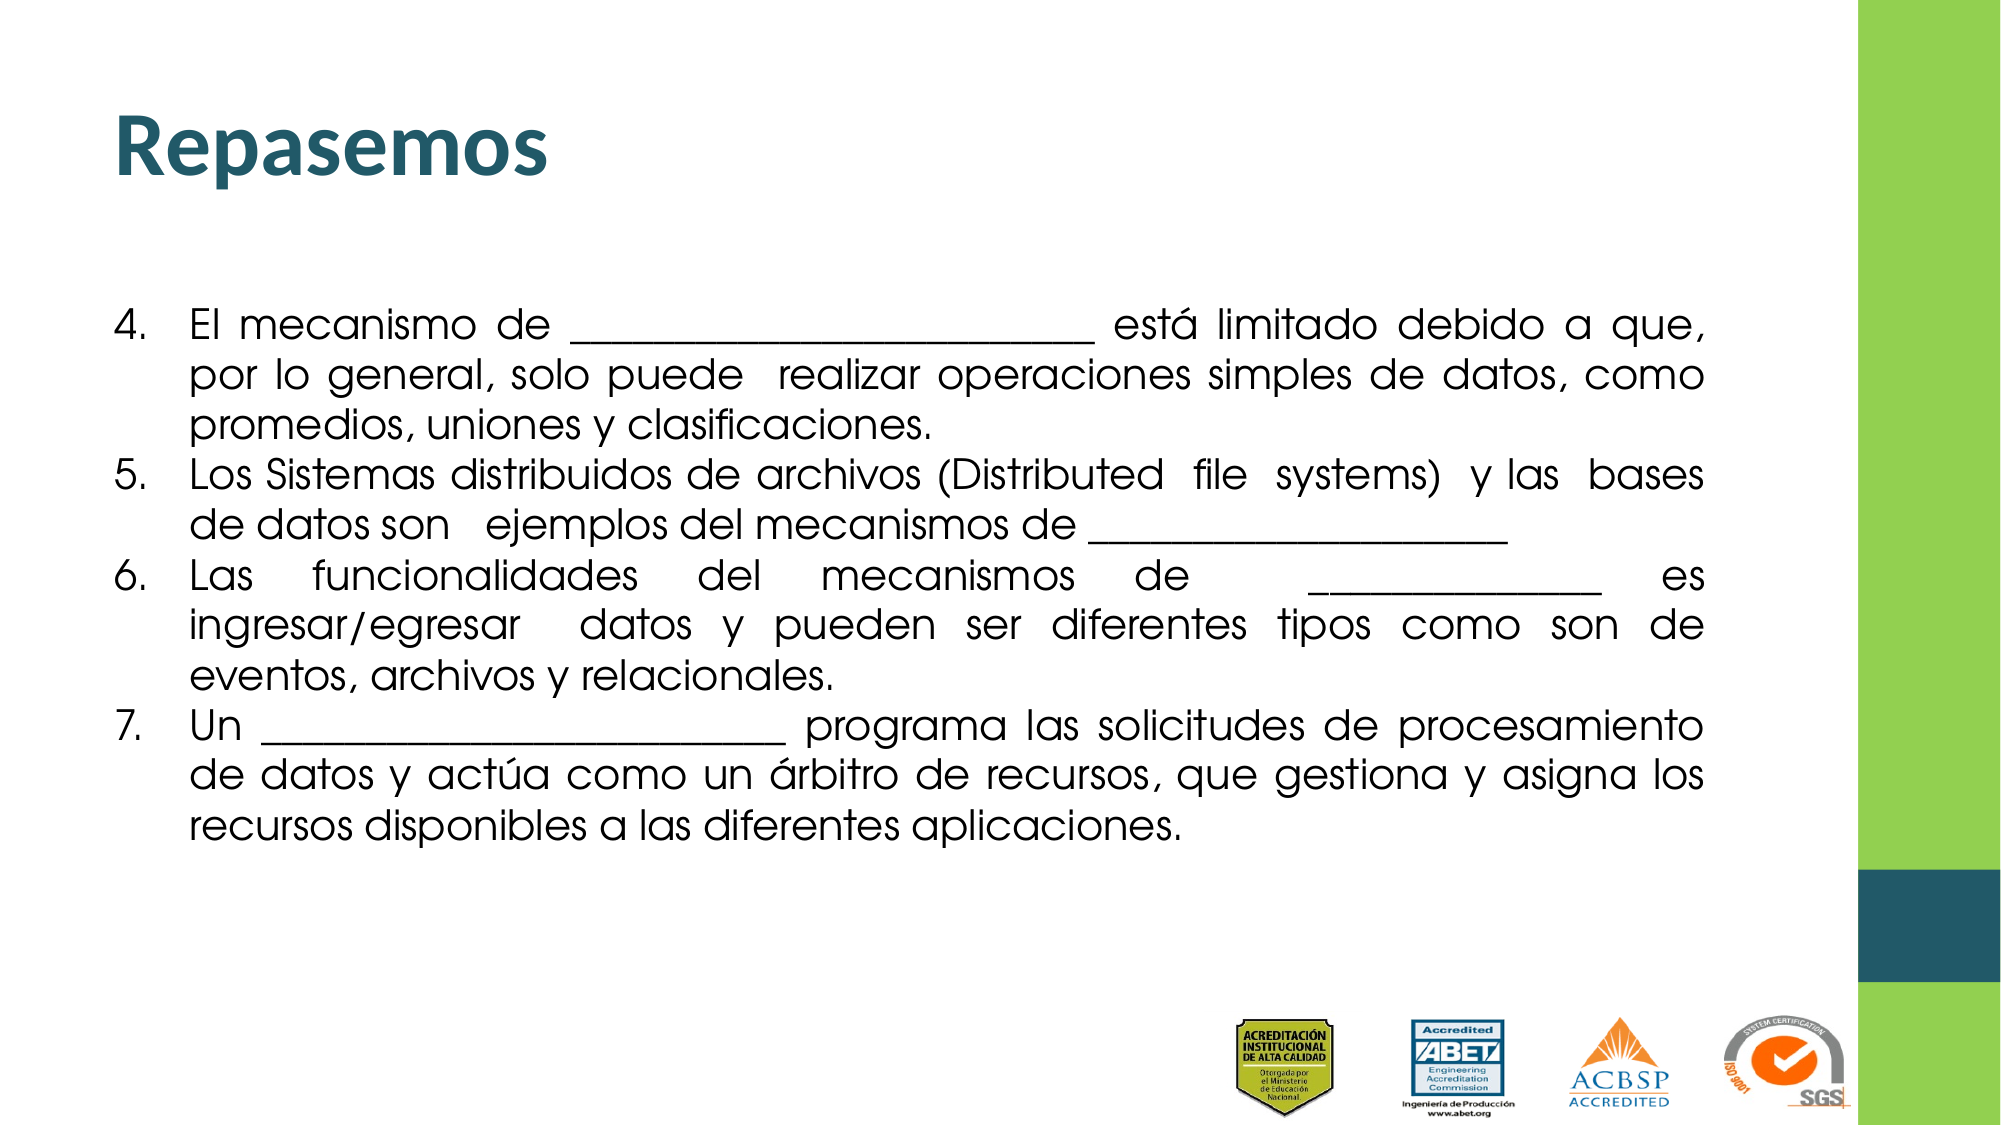

# Repasemos
El mecanismo de _________________________ está limitado debido a que, por lo general, solo puede  realizar operaciones simples de datos, como promedios, uniones y clasificaciones.
Los Sistemas distribuidos de archivos (Distributed  file  systems)  y las  bases de datos son   ejemplos del mecanismos de ____________________
Las funcionalidades del mecanismos de  ______________ es ingresar/egresar  datos y pueden ser diferentes tipos como son de eventos, archivos y relacionales.
Un _________________________ programa las solicitudes de procesamiento de datos y actúa como un árbitro de recursos, que gestiona y asigna los recursos disponibles a las diferentes aplicaciones.